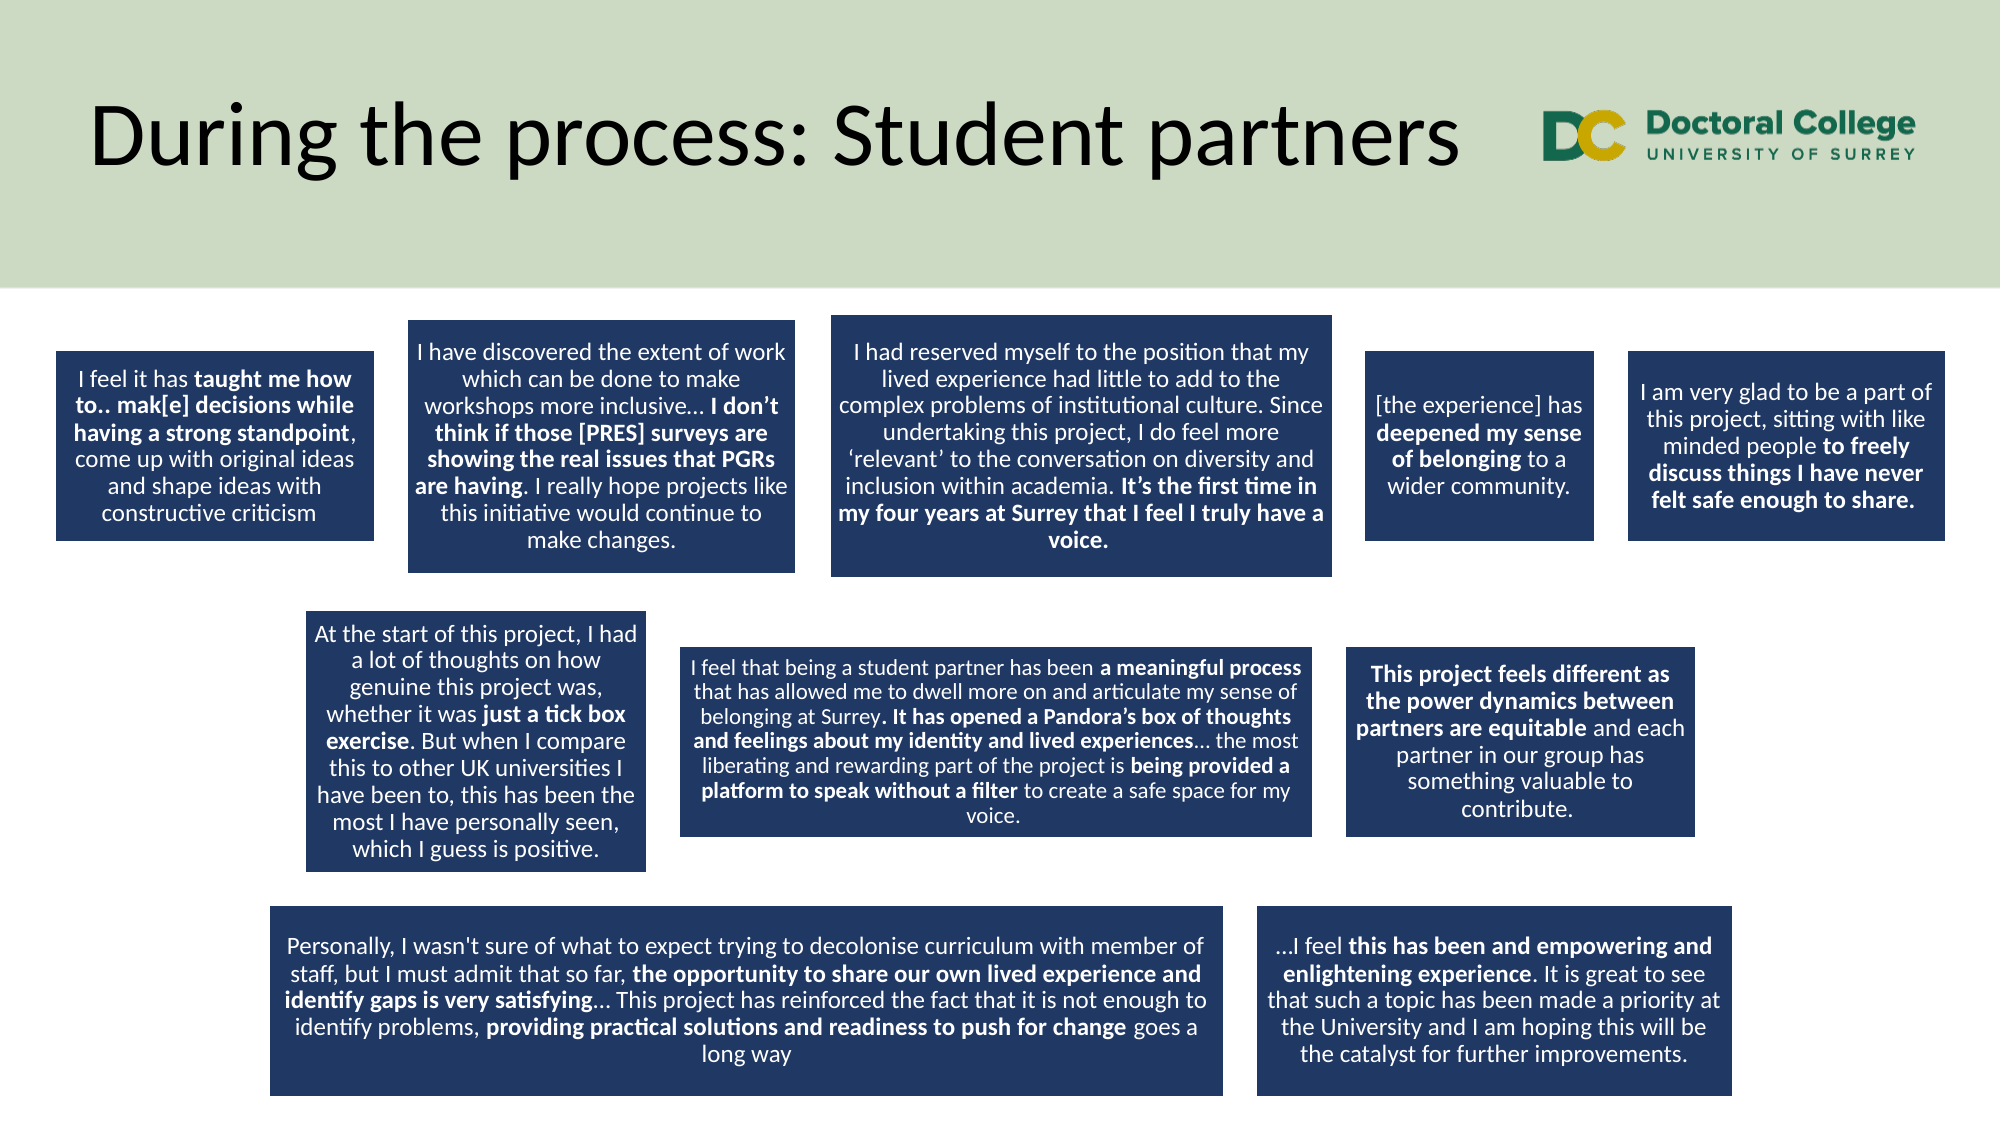

# During the process: Student partners
I feel it has taught me how to.. mak[e] decisions while having a strong standpoint, come up with original ideas and shape ideas with constructive criticism
I have discovered the extent of work which can be done to make workshops more inclusive… I don’t think if those [PRES] surveys are showing the real issues that PGRs are having. I really hope projects like this initiative would continue to make changes.
I had reserved myself to the position that my lived experience had little to add to the complex problems of institutional culture. Since undertaking this project, I do feel more ‘relevant’ to the conversation on diversity and inclusion within academia. It’s the first time in my four years at Surrey that I feel I truly have a voice.
[the experience] has deepened my sense of belonging to a wider community.
I am very glad to be a part of this project, sitting with like minded people to freely discuss things I have never felt safe enough to share.
At the start of this project, I had a lot of thoughts on how genuine this project was, whether it was just a tick box exercise. But when I compare this to other UK universities I have been to, this has been the most I have personally seen, which I guess is positive.
I feel that being a student partner has been a meaningful process that has allowed me to dwell more on and articulate my sense of belonging at Surrey. It has opened a Pandora’s box of thoughts and feelings about my identity and lived experiences… the most liberating and rewarding part of the project is being provided a platform to speak without a filter to create a safe space for my voice.
This project feels different as the power dynamics between partners are equitable and each partner in our group has something valuable to contribute.
Personally, I wasn't sure of what to expect trying to decolonise curriculum with member of staff, but I must admit that so far, the opportunity to share our own lived experience and identify gaps is very satisfying… This project has reinforced the fact that it is not enough to identify problems, providing practical solutions and readiness to push for change goes a long way
…I feel this has been and empowering and enlightening experience. It is great to see that such a topic has been made a priority at the University and I am hoping this will be the catalyst for further improvements.